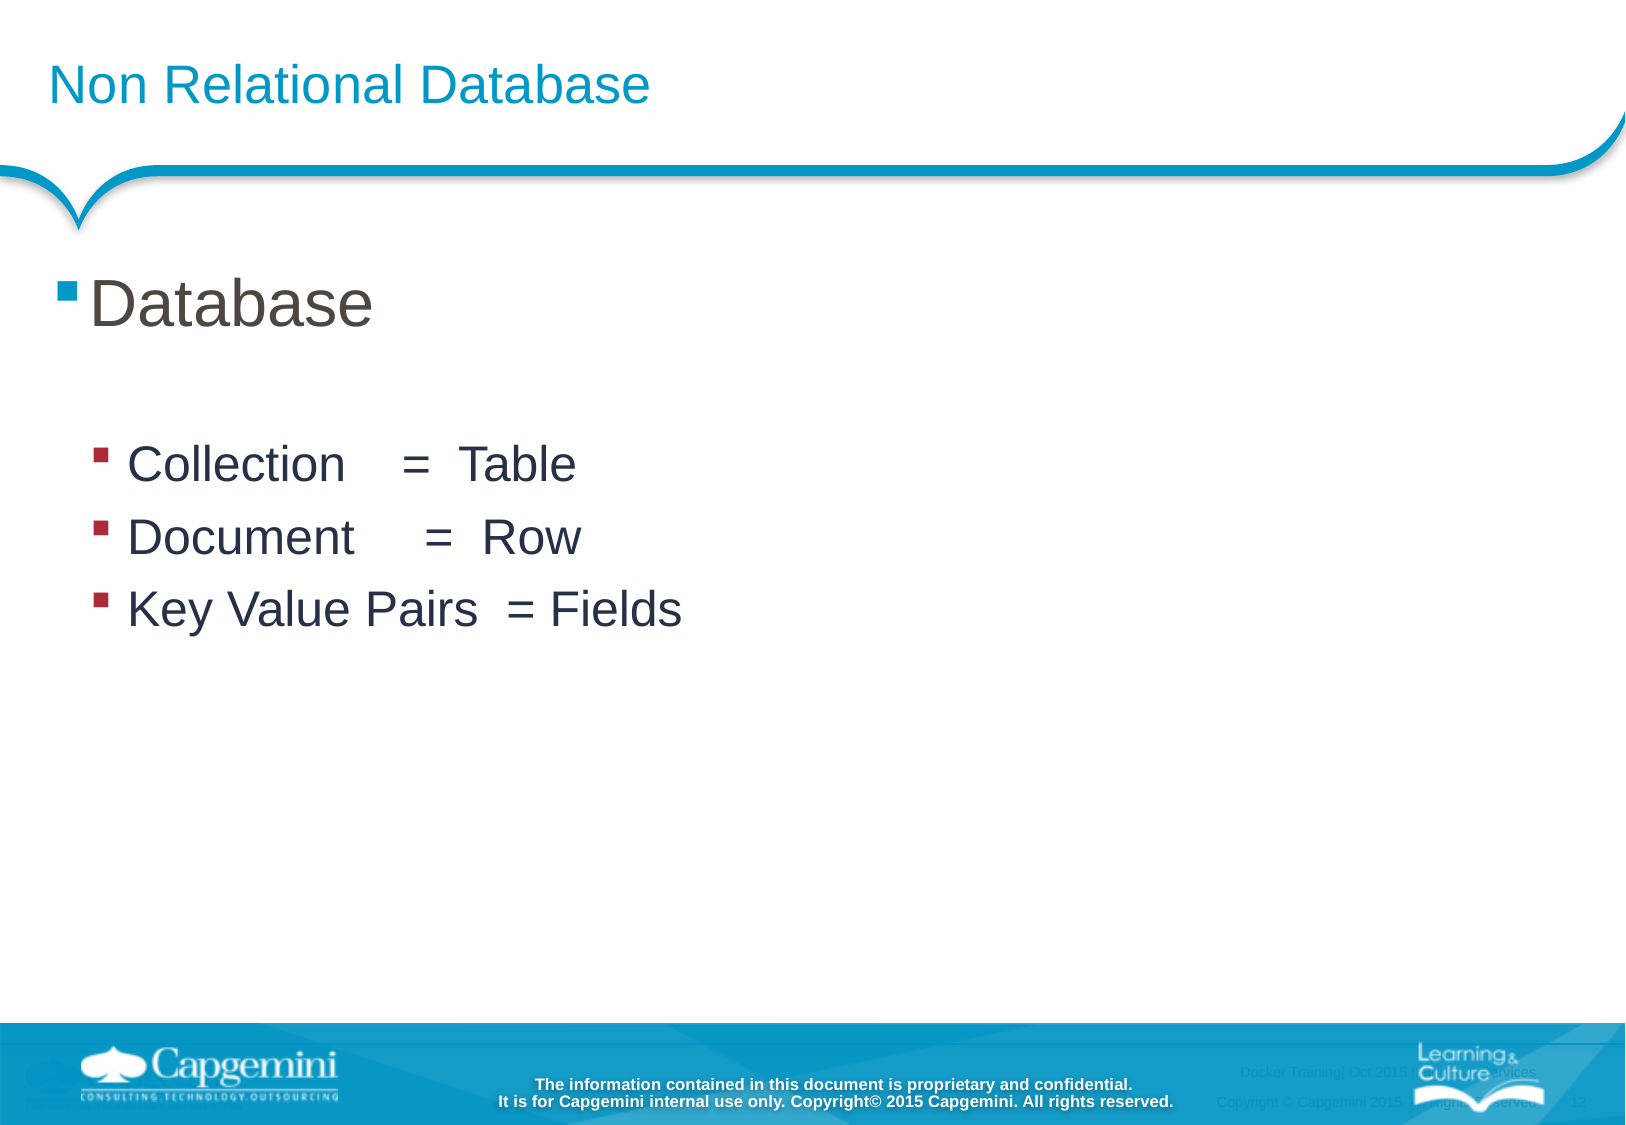

# Non Relational Database
Database

Collection    =  Table
Document     =  Row
Key Value Pairs  = Fields